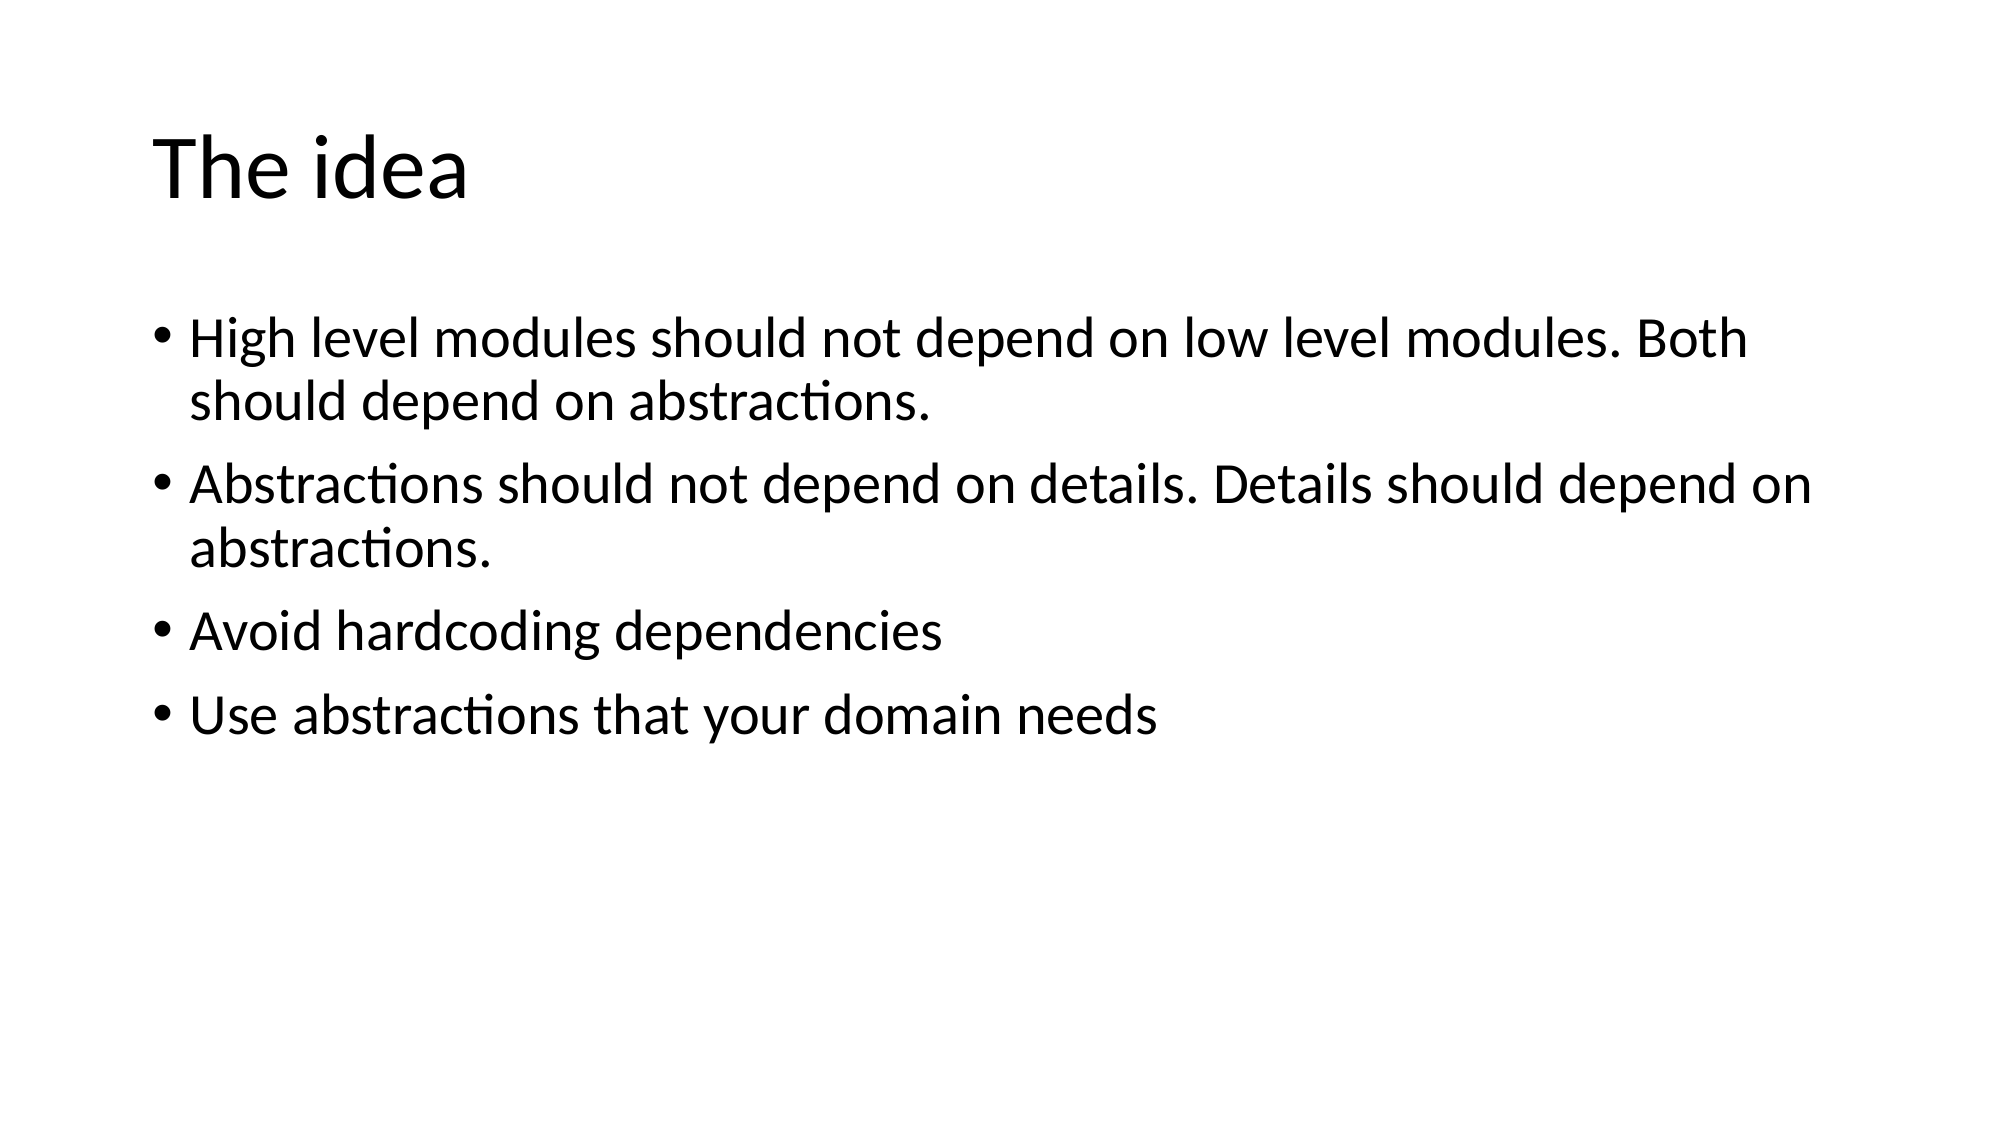

# The idea
High level modules should not depend on low level modules. Both should depend on abstractions.
Abstractions should not depend on details. Details should depend on abstractions.
Avoid hardcoding dependencies
Use abstractions that your domain needs